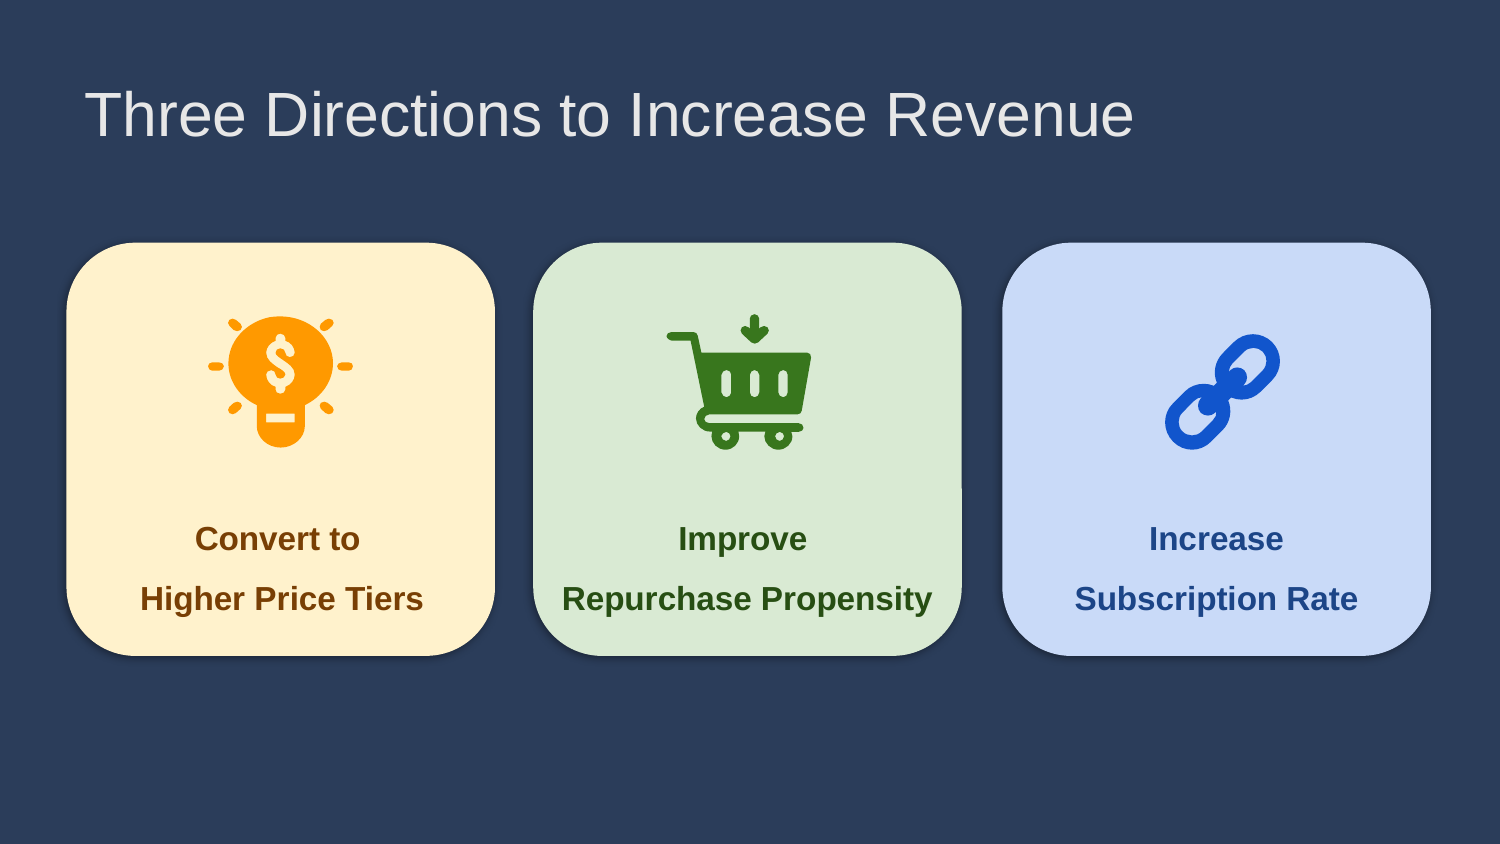

# Three Directions to Increase Revenue

Convert to
Higher Price Tiers
Improve
Repurchase Propensity
Increase
Subscription Rate